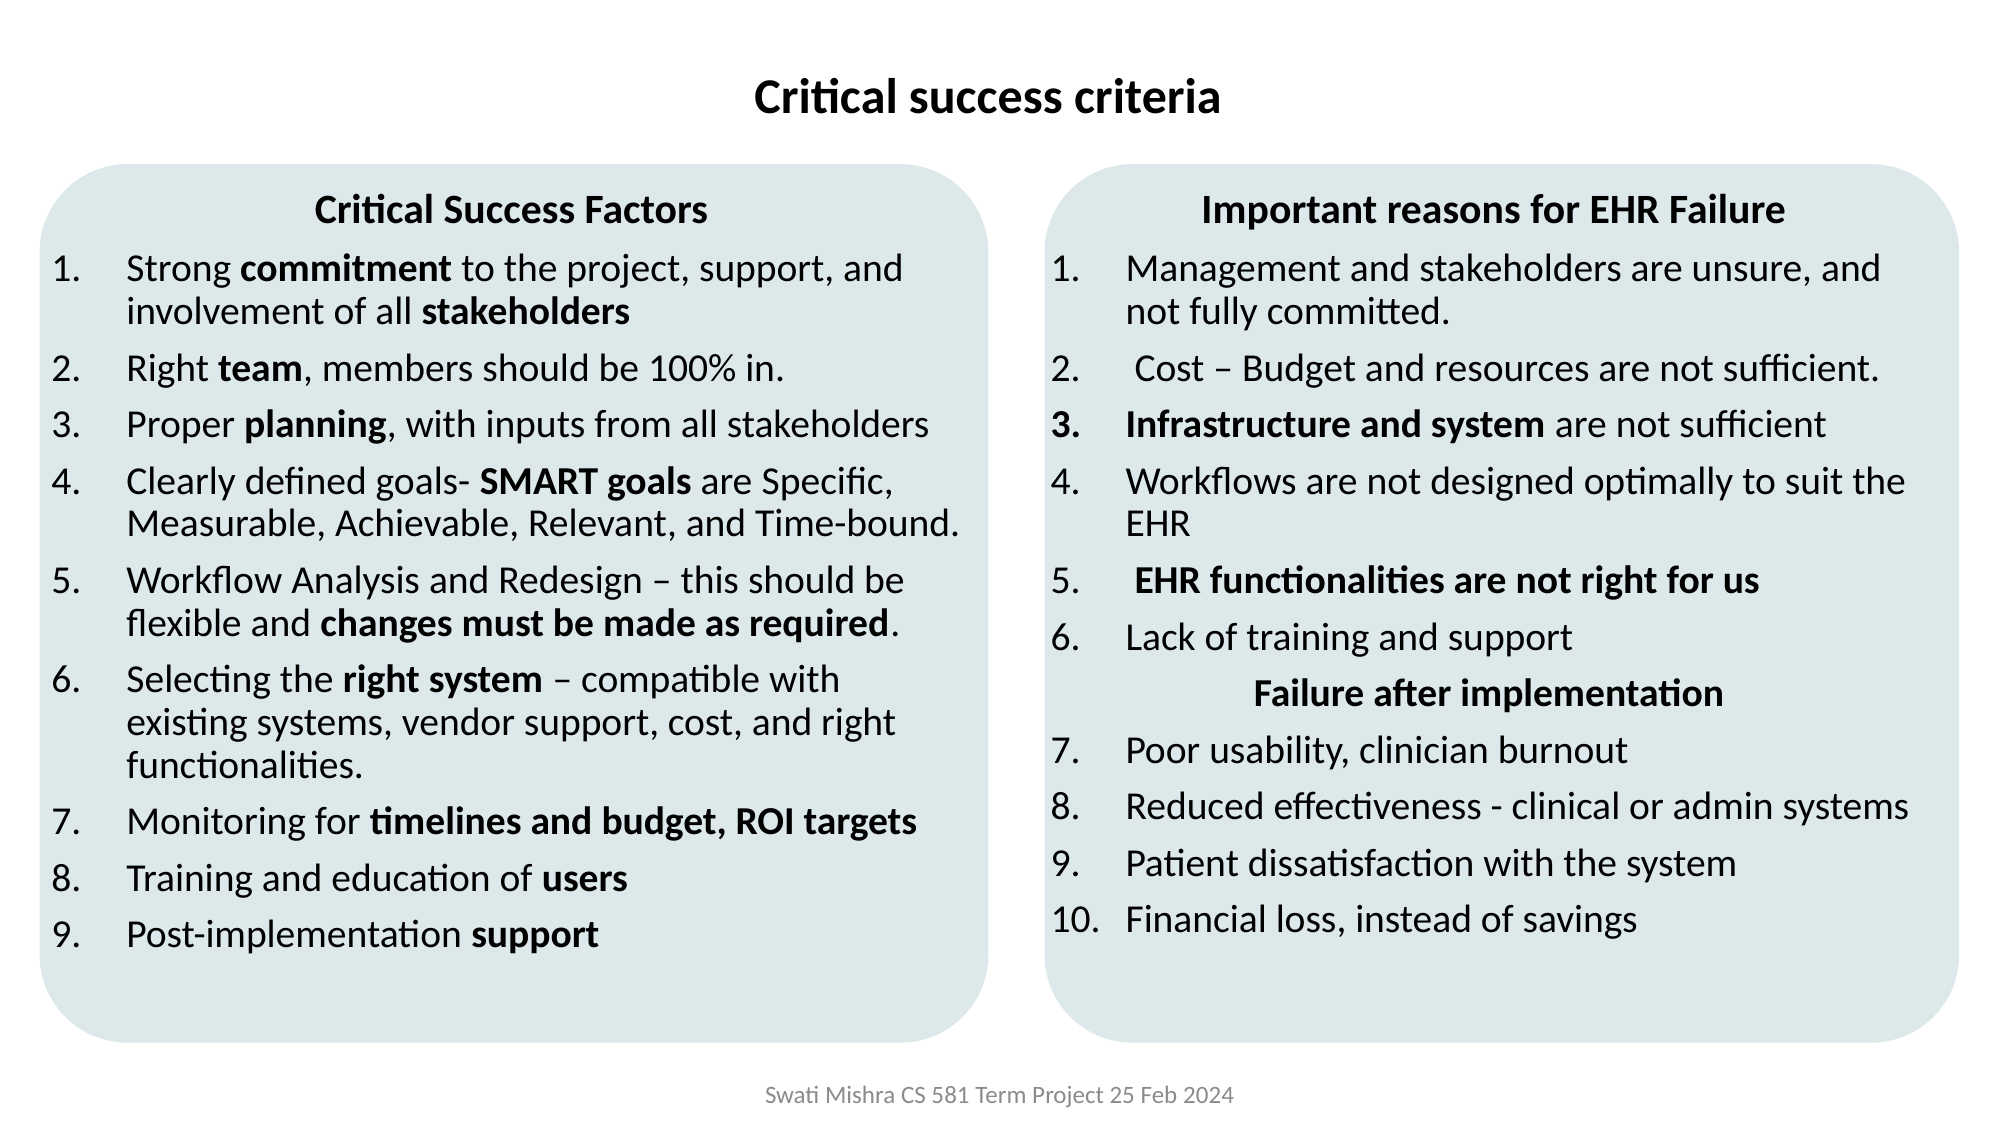

Critical success criteria

 Critical Success Factors
Strong commitment to the project, support, and involvement of all stakeholders
Right team, members should be 100% in.
Proper planning, with inputs from all stakeholders
Clearly defined goals- SMART goals are Specific, Measurable, Achievable, Relevant, and Time-bound.
Workflow Analysis and Redesign – this should be flexible and changes must be made as required.
Selecting the right system – compatible with existing systems, vendor support, cost, and right functionalities.
Monitoring for timelines and budget, ROI targets
Training and education of users
Post-implementation support

 Important reasons for EHR Failure
Management and stakeholders are unsure, and not fully committed.
 Cost – Budget and resources are not sufficient.
Infrastructure and system are not sufficient
Workflows are not designed optimally to suit the EHR
 EHR functionalities are not right for us
Lack of training and support
Failure after implementation
Poor usability, clinician burnout
Reduced effectiveness - clinical or admin systems
Patient dissatisfaction with the system
Financial loss, instead of savings
Swati Mishra CS 581 Term Project 25 Feb 2024